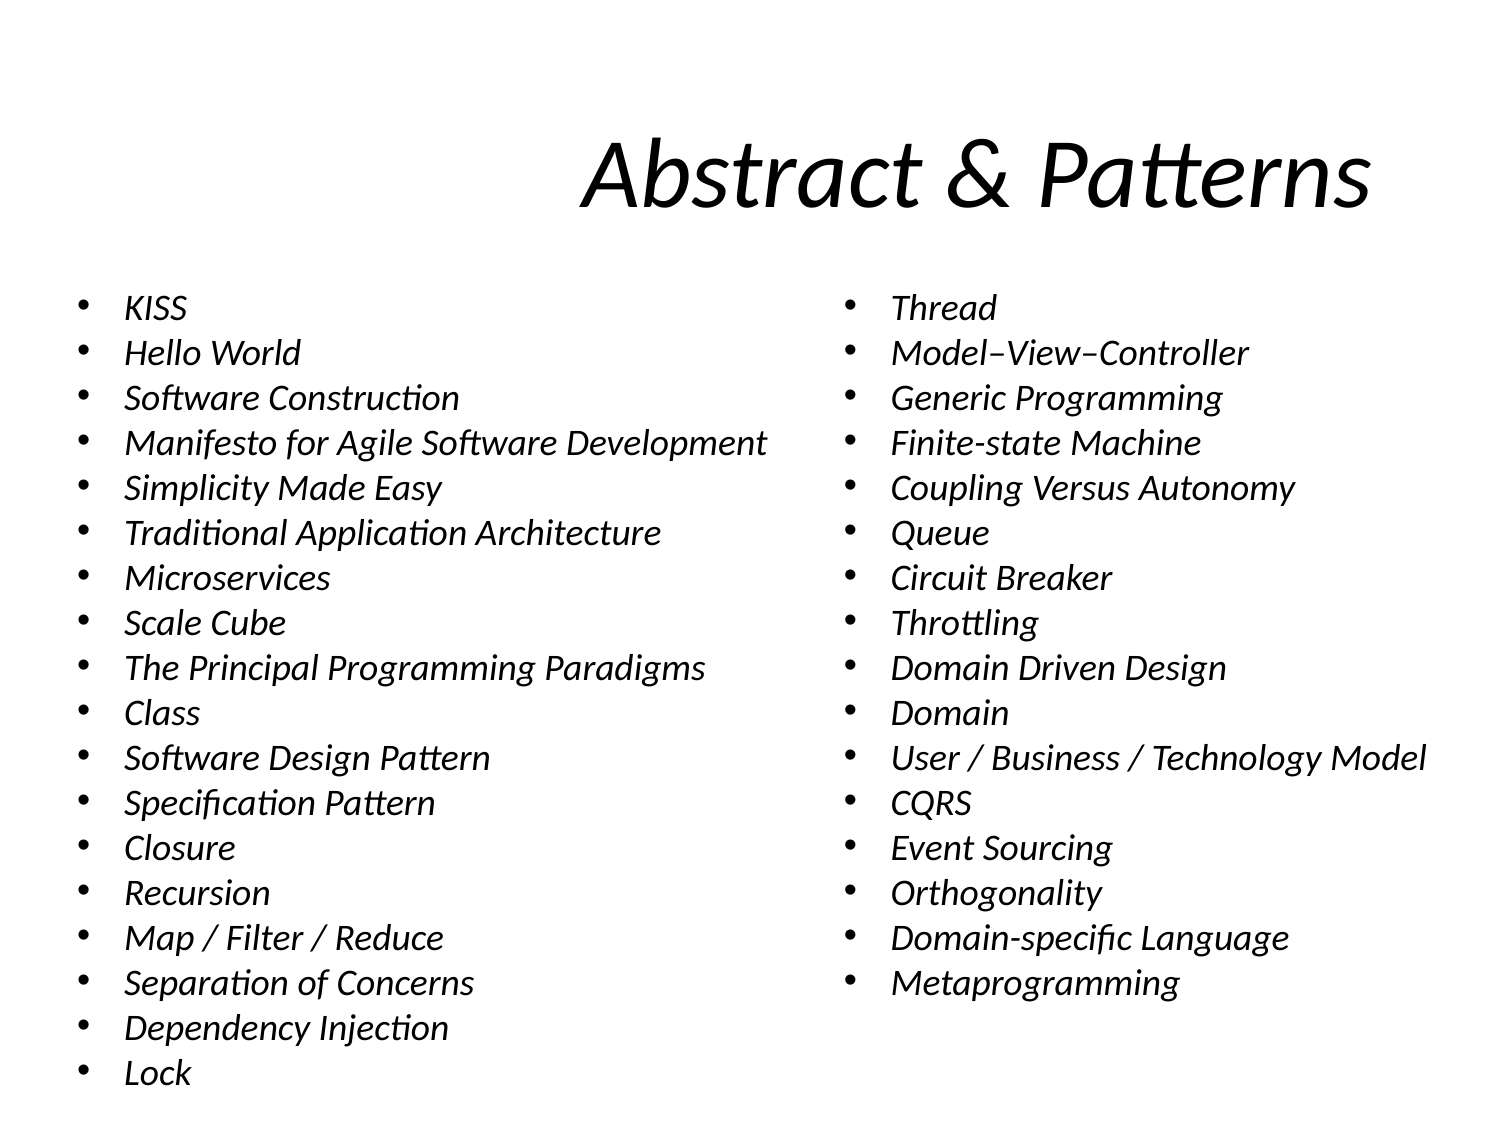

Abstract & Patterns
KISS
Hello World
Software Construction
Manifesto for Agile Software Development
Simplicity Made Easy
Traditional Application Architecture
Microservices
Scale Cube
The Principal Programming Paradigms
Class
Software Design Pattern
Specification Pattern
Closure
Recursion
Map / Filter / Reduce
Separation of Concerns
Dependency Injection
Lock
Thread
Model–View–Controller
Generic Programming
Finite-state Machine
Coupling Versus Autonomy
Queue
Circuit Breaker
Throttling
Domain Driven Design
Domain
User / Business / Technology Model
CQRS
Event Sourcing
Orthogonality
Domain-specific Language
Metaprogramming